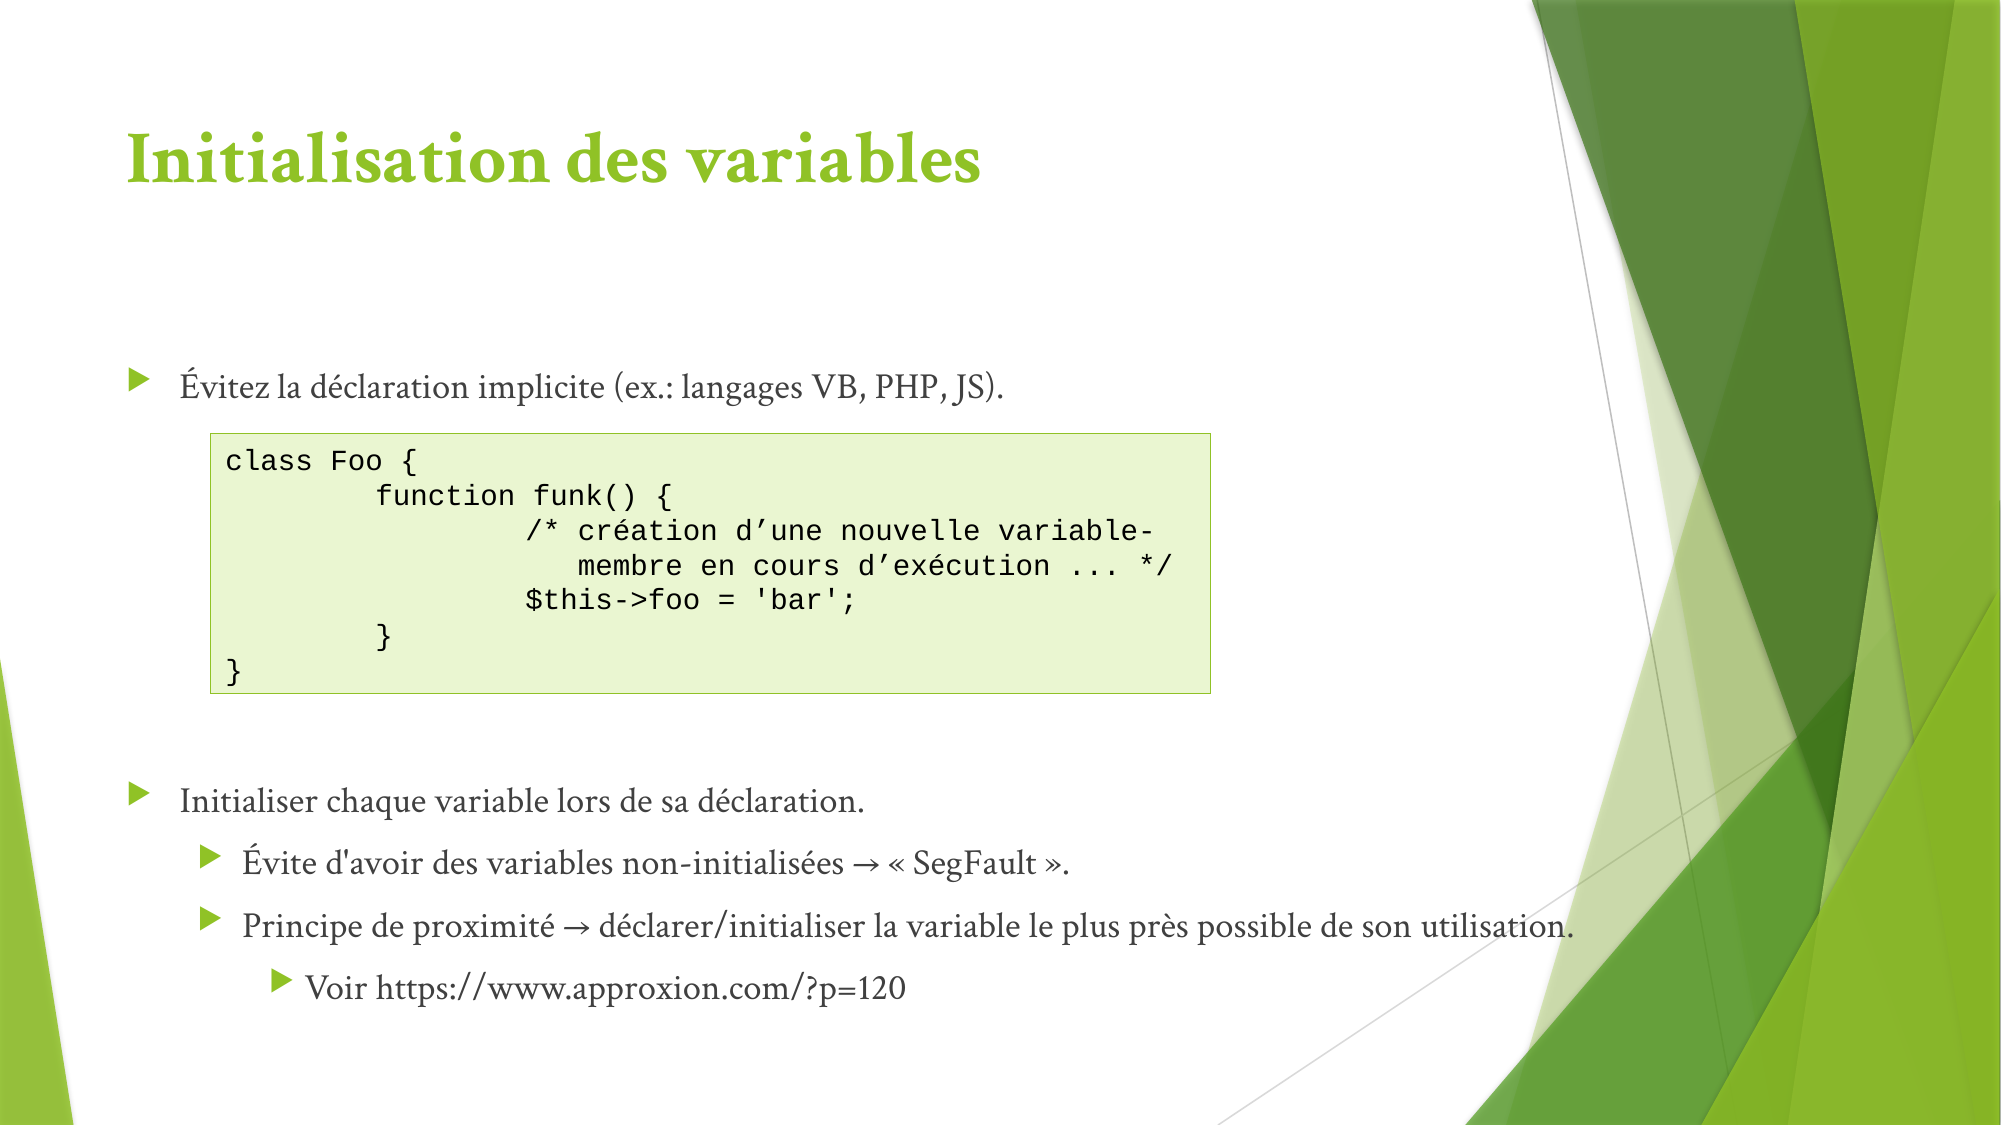

# Initialisation des variables
Évitez la déclaration implicite (ex.: langages VB, PHP, JS).

Initialiser chaque variable lors de sa déclaration.
Évite d'avoir des variables non-initialisées → « SegFault ».
Principe de proximité → déclarer/initialiser la variable le plus près possible de son utilisation.
Voir https://www.approxion.com/?p=120

class Foo {
	function funk() {
		/* création d’une nouvelle variable-
		   membre en cours d’exécution ... */
		$this->foo = 'bar';
	}
}